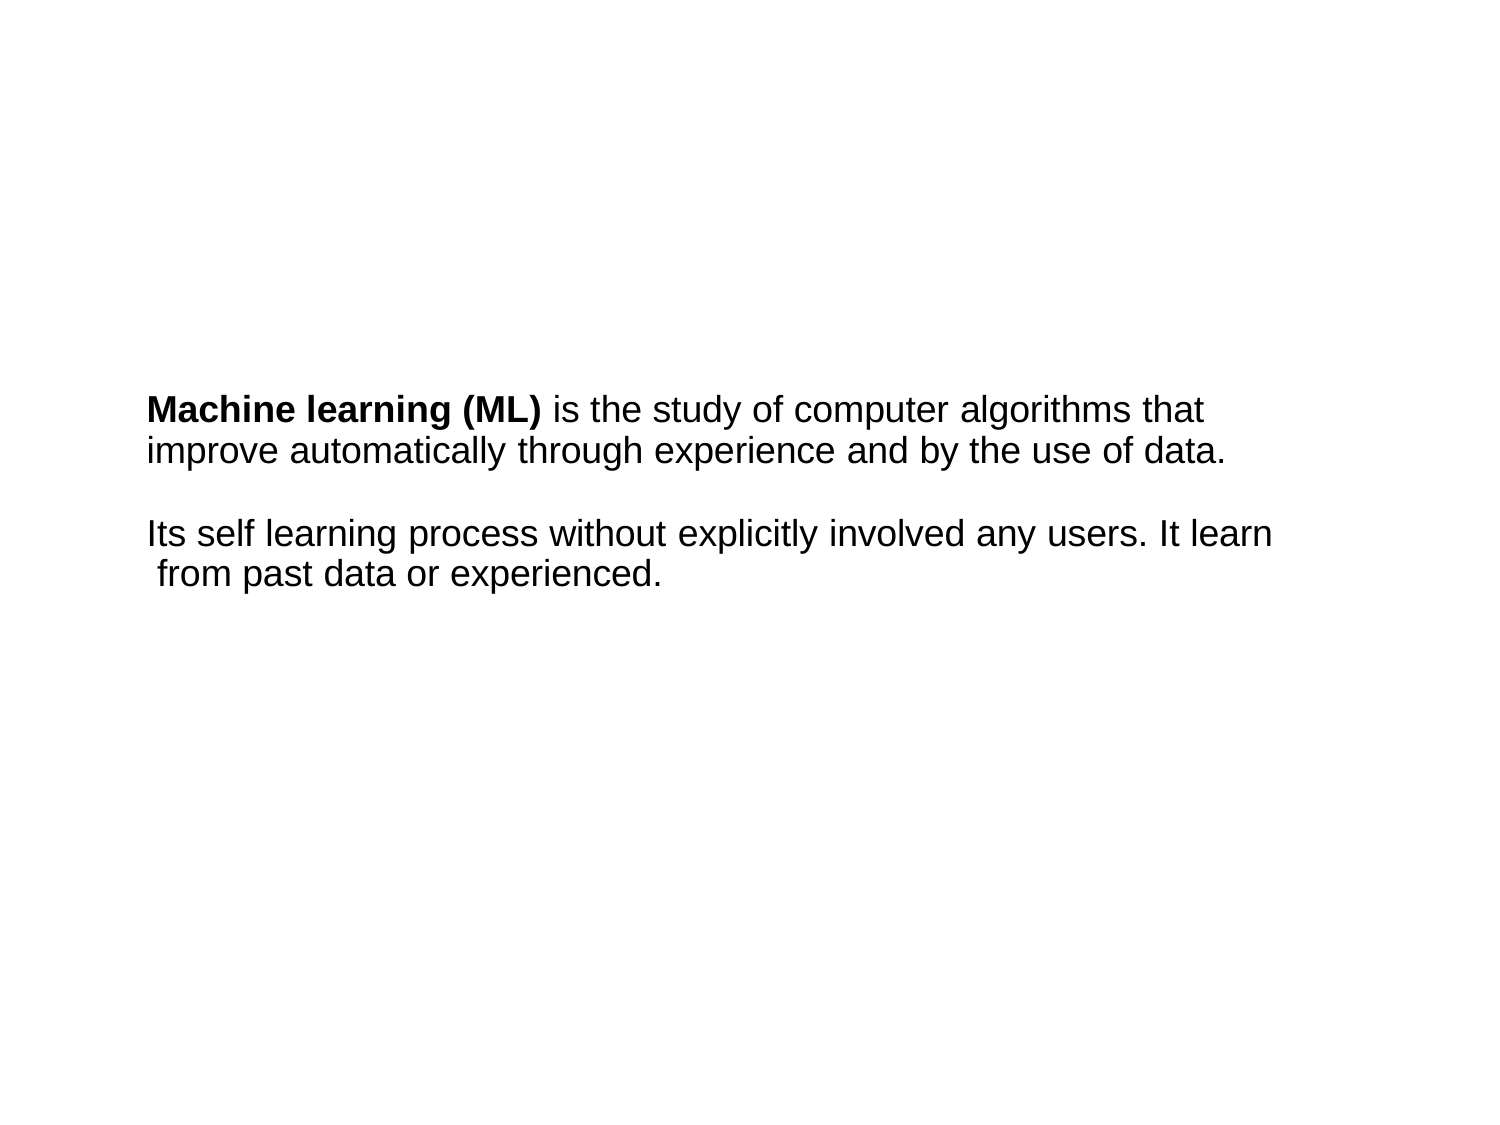

Machine learning (ML) is the study of computer algorithms that  improve automatically through experience and by the use of data.

Its self learning process without explicitly involved any users. It learn  from past data or experienced.